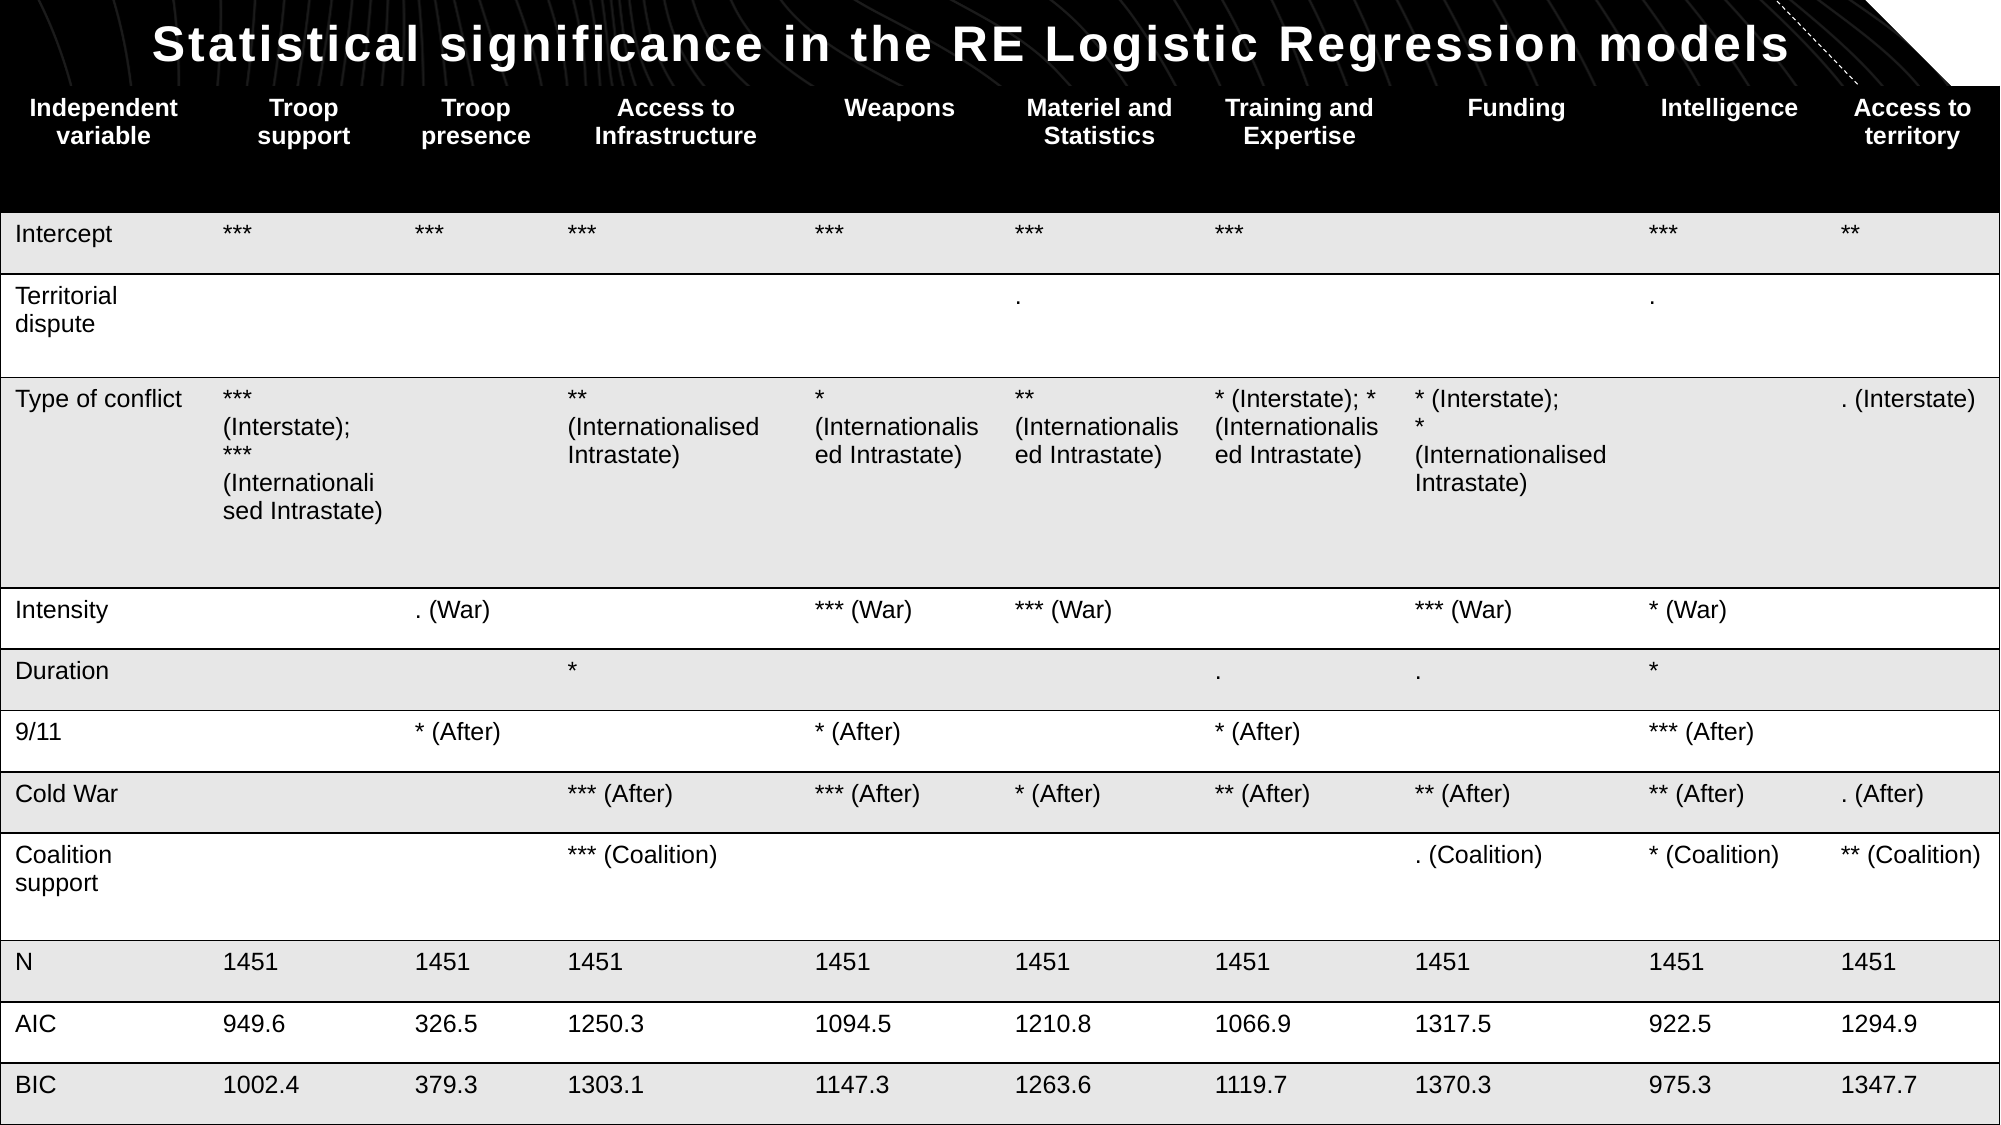

# Statistical significance in the RE Logistic Regression models
| Independent variable | Troop support | Troop presence | Access to Infrastructure | Weapons | Materiel and Statistics | Training and Expertise | Funding | Intelligence | Access to territory |
| --- | --- | --- | --- | --- | --- | --- | --- | --- | --- |
| Intercept | \*\*\* | \*\*\* | \*\*\* | \*\*\* | \*\*\* | \*\*\* |  | \*\*\* | \*\* |
| Territorial dispute |  |  |  |  | . |  |  | . |  |
| Type of conflict | \*\*\* (Interstate); \*\*\* (Internationalised Intrastate) |  | \*\* (Internationalised Intrastate) | \* (Internationalised Intrastate) | \*\* (Internationalised Intrastate) | \* (Interstate); \* (Internationalised Intrastate) | \* (Interstate); \* (Internationalised Intrastate) |  | . (Interstate) |
| Intensity |  | . (War) |  | \*\*\* (War) | \*\*\* (War) |  | \*\*\* (War) | \* (War) |  |
| Duration |  |  | \* |  |  | . | . | \* |  |
| 9/11 |  | \* (After) |  | \* (After) |  | \* (After) |  | \*\*\* (After) |  |
| Cold War |  |  | \*\*\* (After) | \*\*\* (After) | \* (After) | \*\* (After) | \*\* (After) | \*\* (After) | . (After) |
| Coalition support |  |  | \*\*\* (Coalition) |  |  |  | . (Coalition) | \* (Coalition) | \*\* (Coalition) |
| N | 1451 | 1451 | 1451 | 1451 | 1451 | 1451 | 1451 | 1451 | 1451 |
| AIC | 949.6 | 326.5 | 1250.3 | 1094.5 | 1210.8 | 1066.9 | 1317.5 | 922.5 | 1294.9 |
| BIC | 1002.4 | 379.3 | 1303.1 | 1147.3 | 1263.6 | 1119.7 | 1370.3 | 975.3 | 1347.7 |